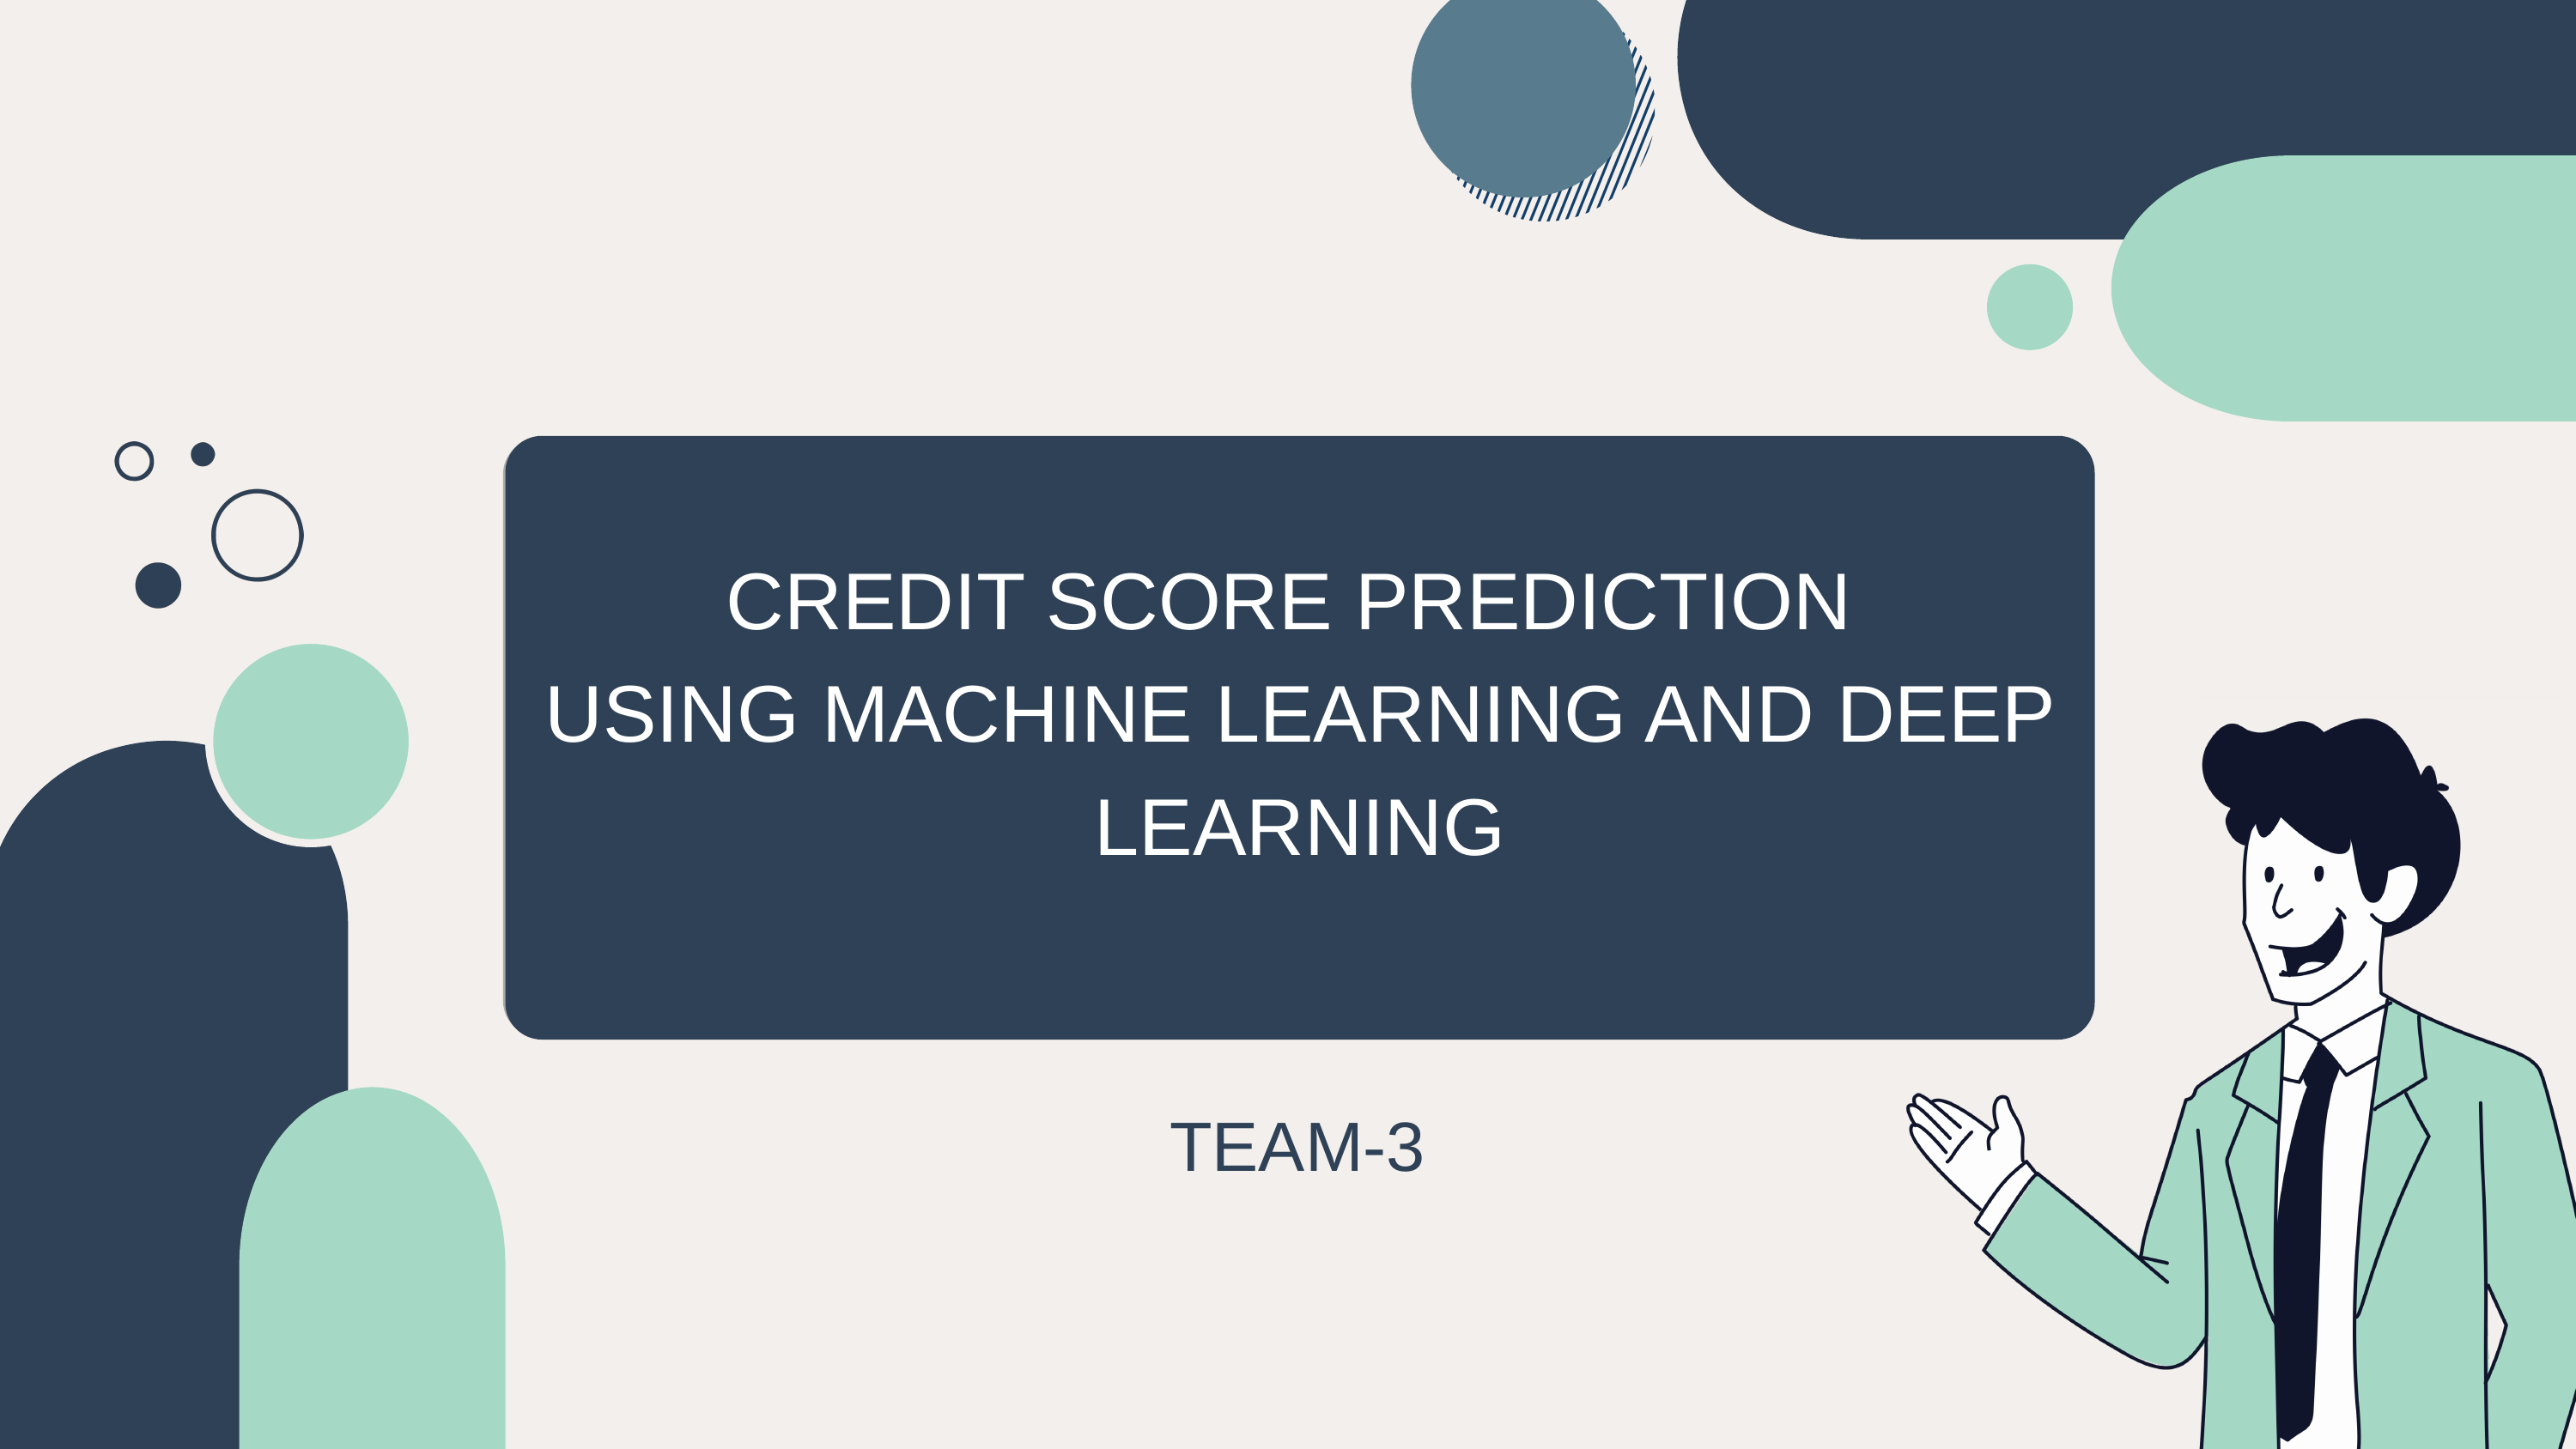

CREDIT SCORE PREDICTION
USING MACHINE LEARNING AND DEEP LEARNING

TEAM-3